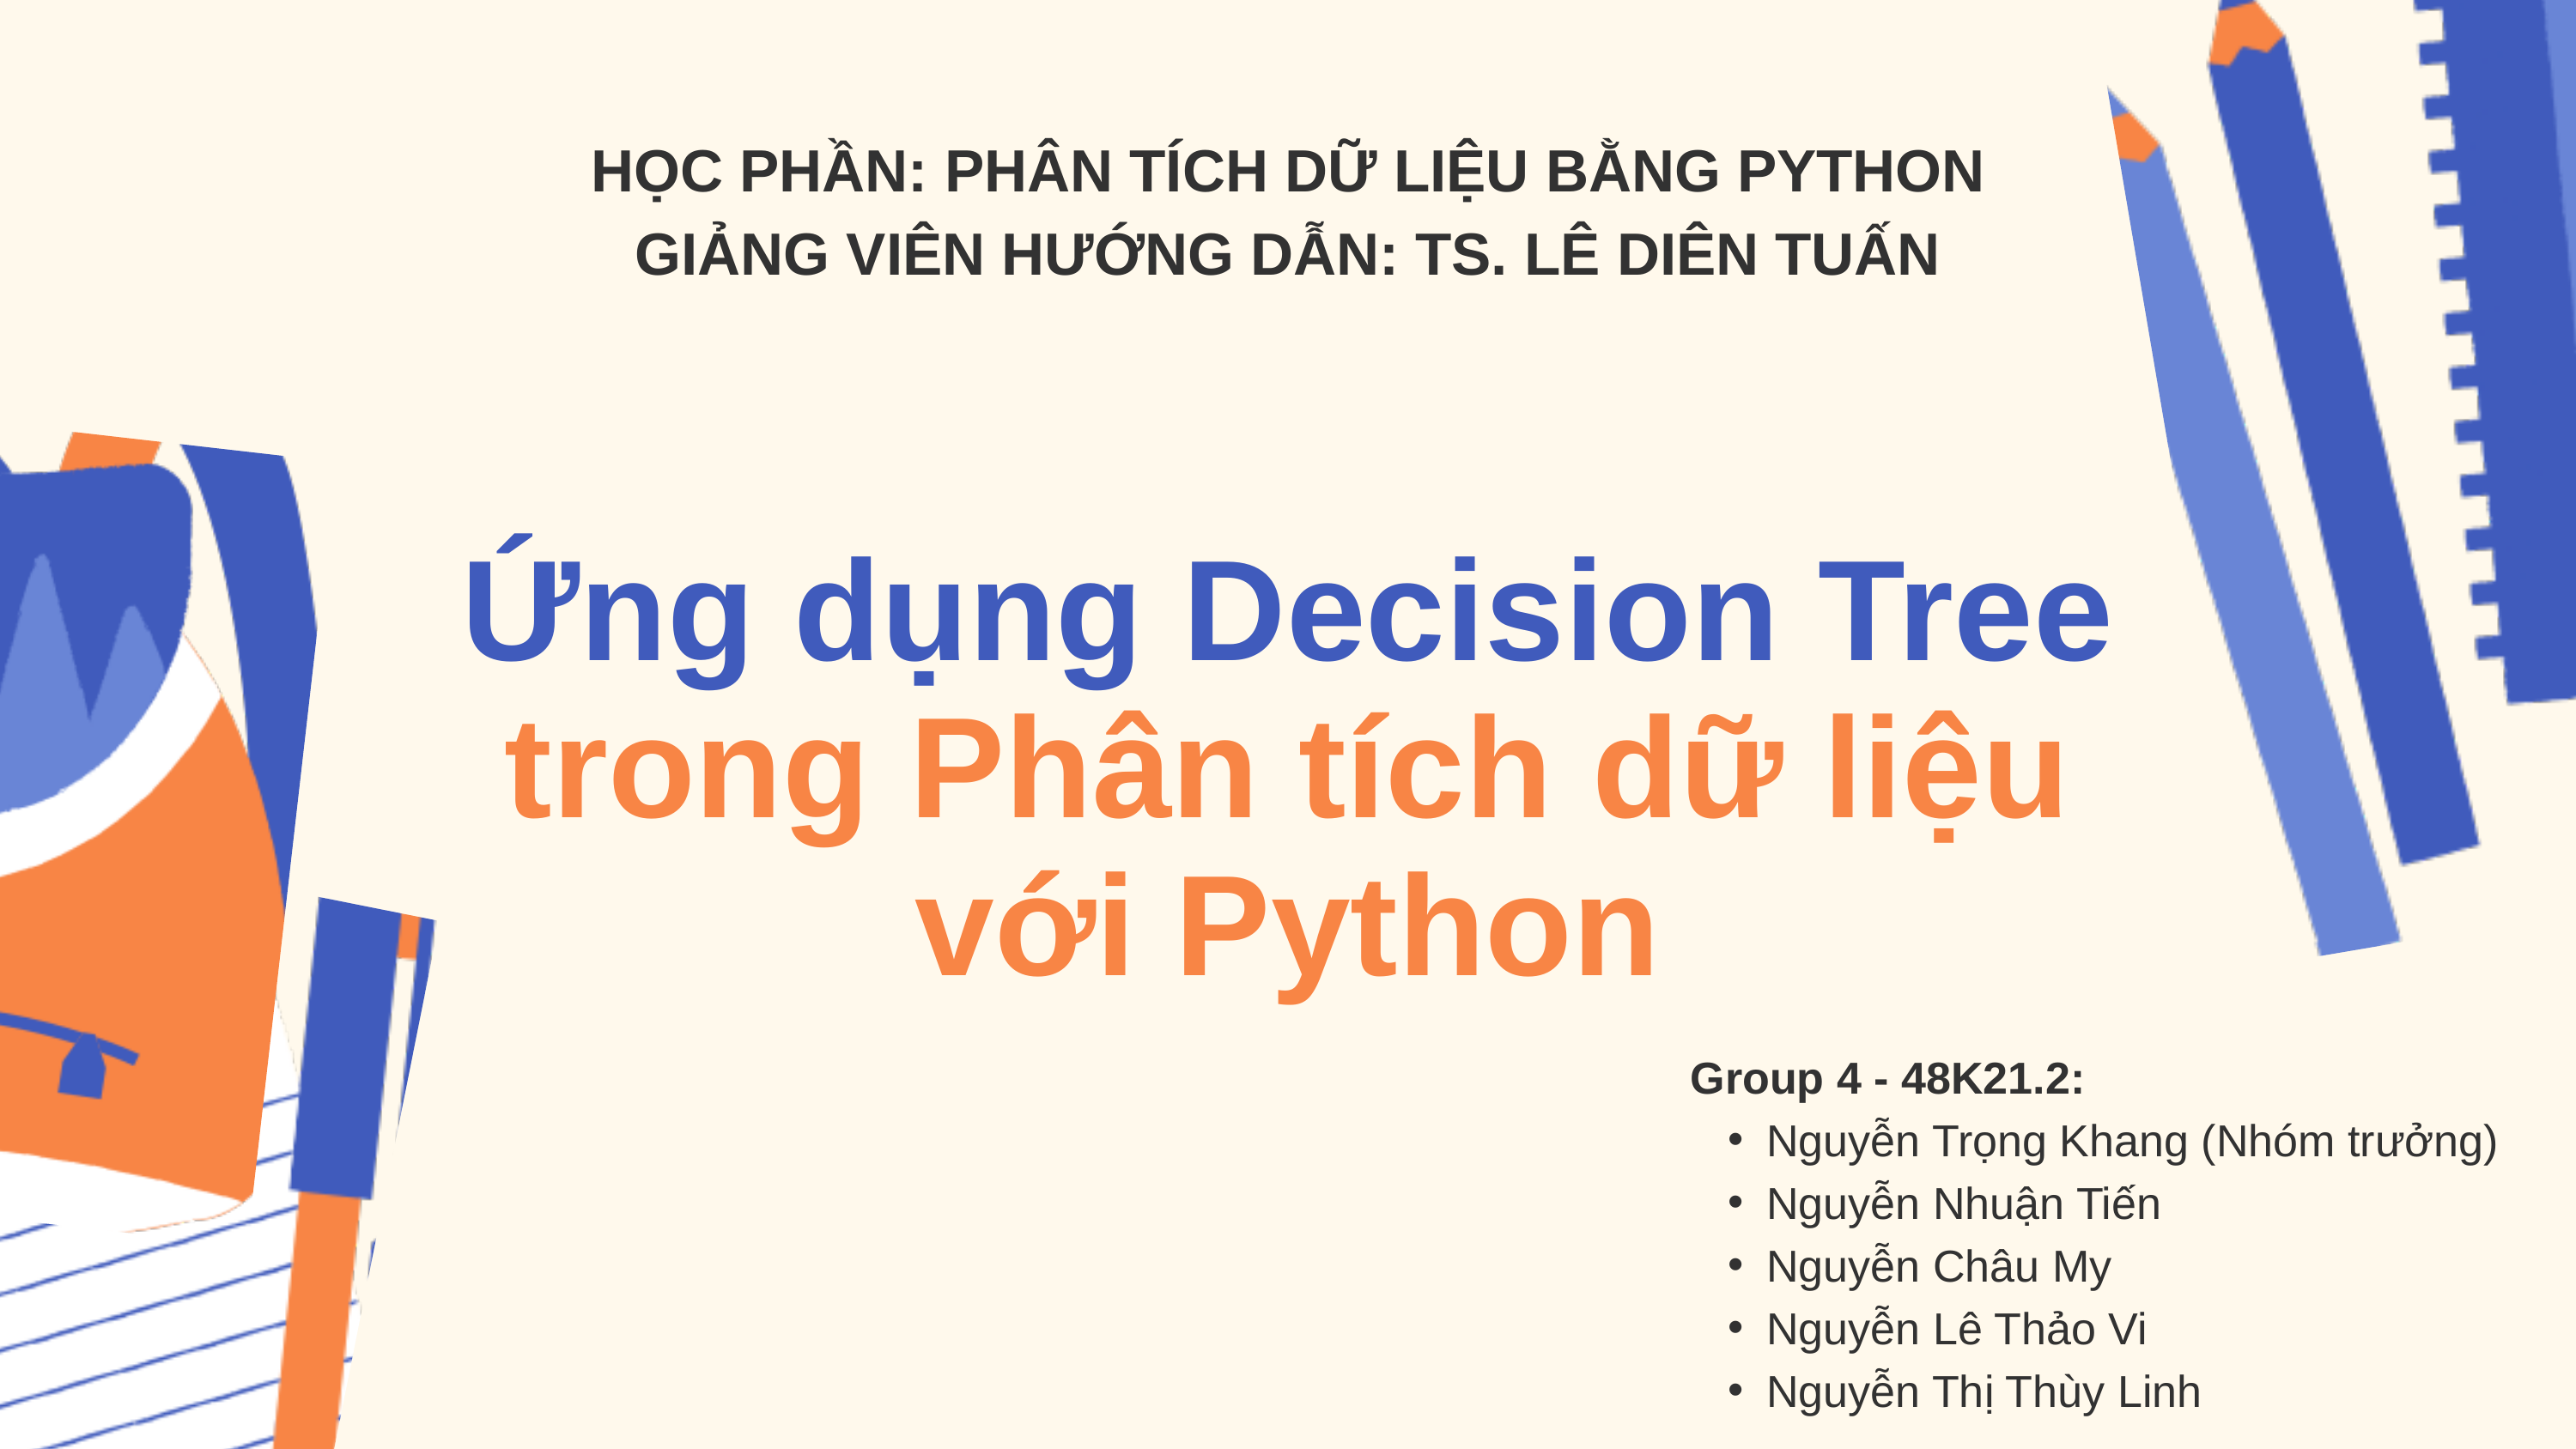

HỌC PHẦN: PHÂN TÍCH DỮ LIỆU BẰNG PYTHON
GIẢNG VIÊN HƯỚNG DẪN: TS. LÊ DIÊN TUẤN

Ứng dụng Decision Tree trong Phân tích dữ liệu với Python
Group 4 - 48K21.2:
Nguyễn Trọng Khang (Nhóm trưởng)
Nguyễn Nhuận Tiến
Nguyễn Châu My
Nguyễn Lê Thảo Vi
Nguyễn Thị Thùy Linh